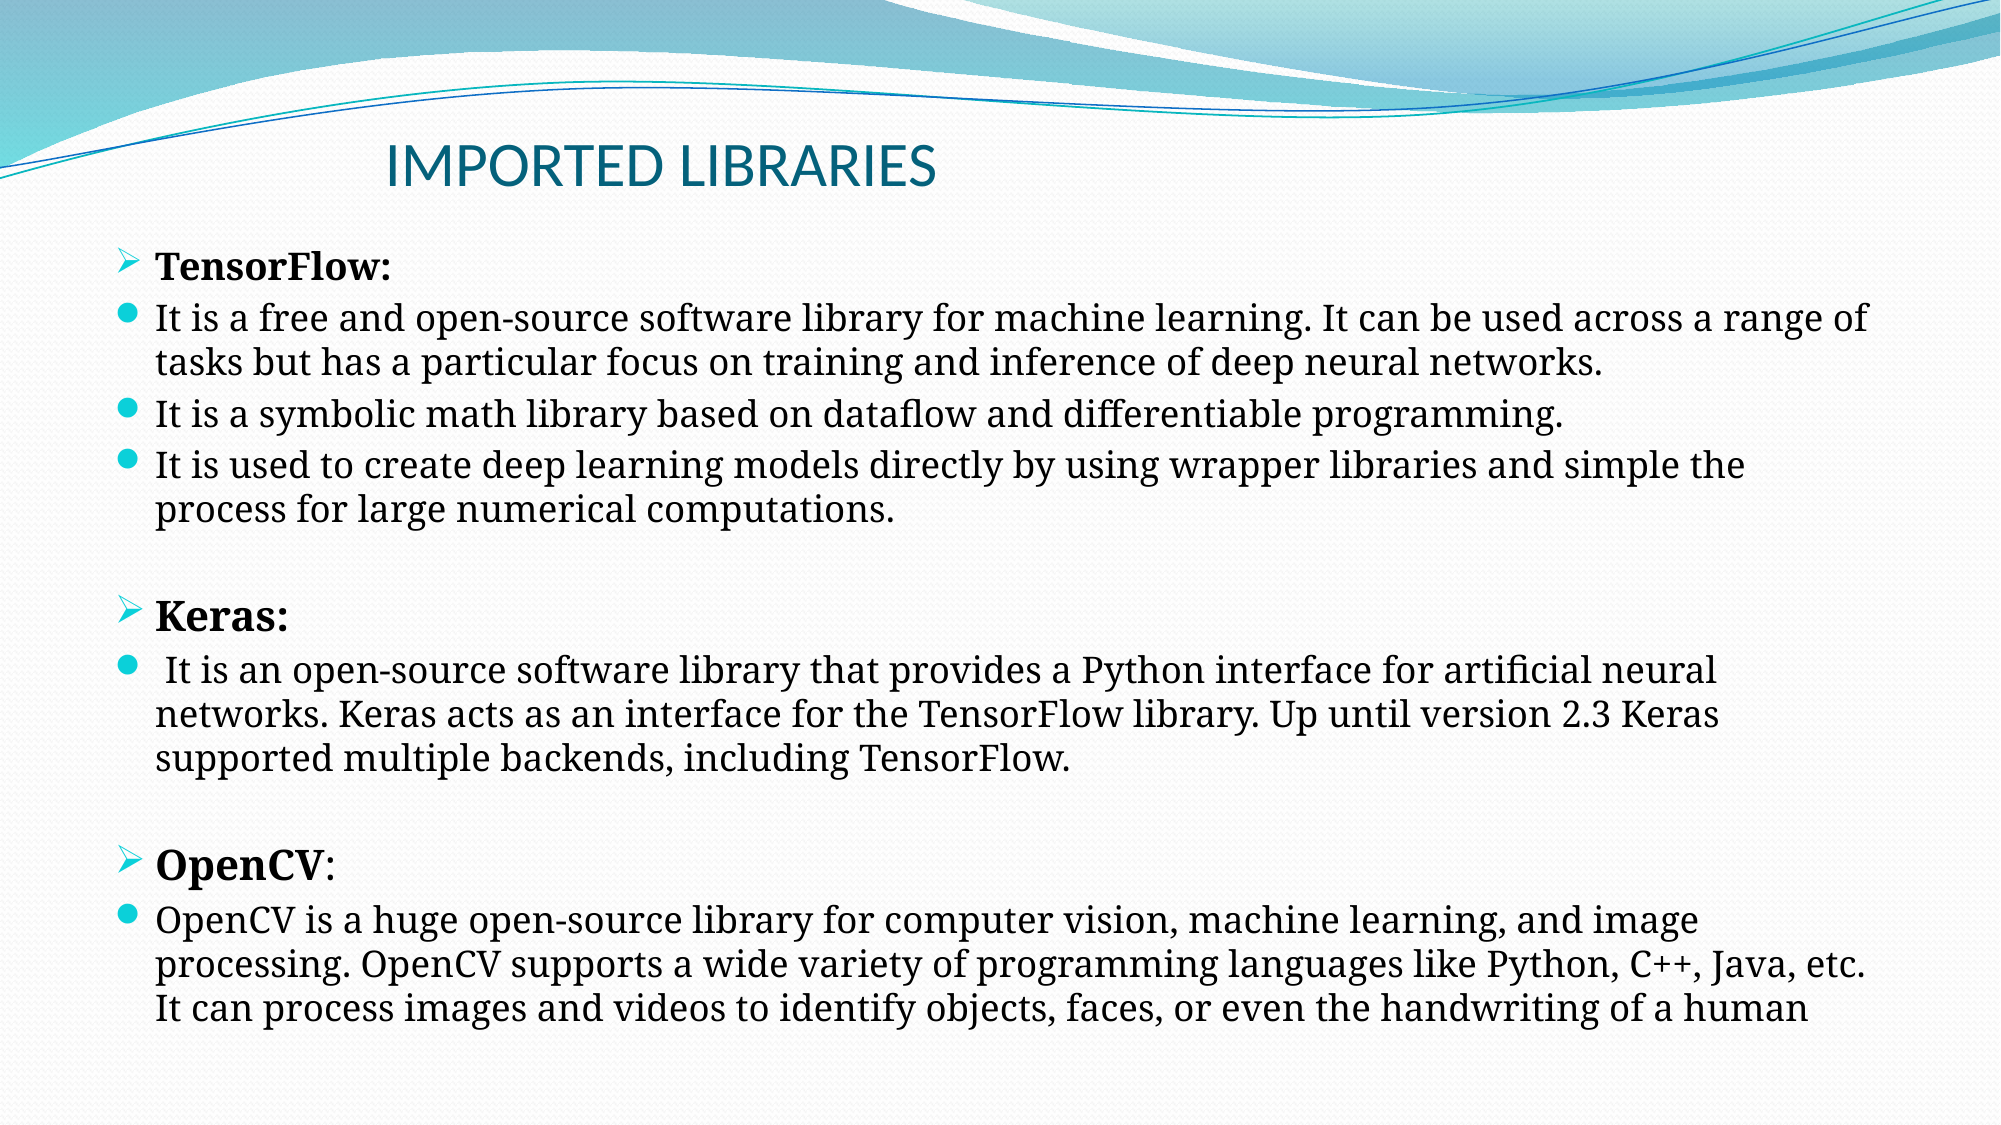

# IMPORTED LIBRARIES
TensorFlow:
It is a free and open-source software library for machine learning. It can be used across a range of tasks but has a particular focus on training and inference of deep neural networks.
It is a symbolic math library based on dataflow and differentiable programming.
It is used to create deep learning models directly by using wrapper libraries and simple the process for large numerical computations.

Keras:
 It is an open-source software library that provides a Python interface for artificial neural networks. Keras acts as an interface for the TensorFlow library. Up until version 2.3 Keras supported multiple backends, including TensorFlow.

OpenCV:
OpenCV is a huge open-source library for computer vision, machine learning, and image processing. OpenCV supports a wide variety of programming languages like Python, C++, Java, etc. It can process images and videos to identify objects, faces, or even the handwriting of a human